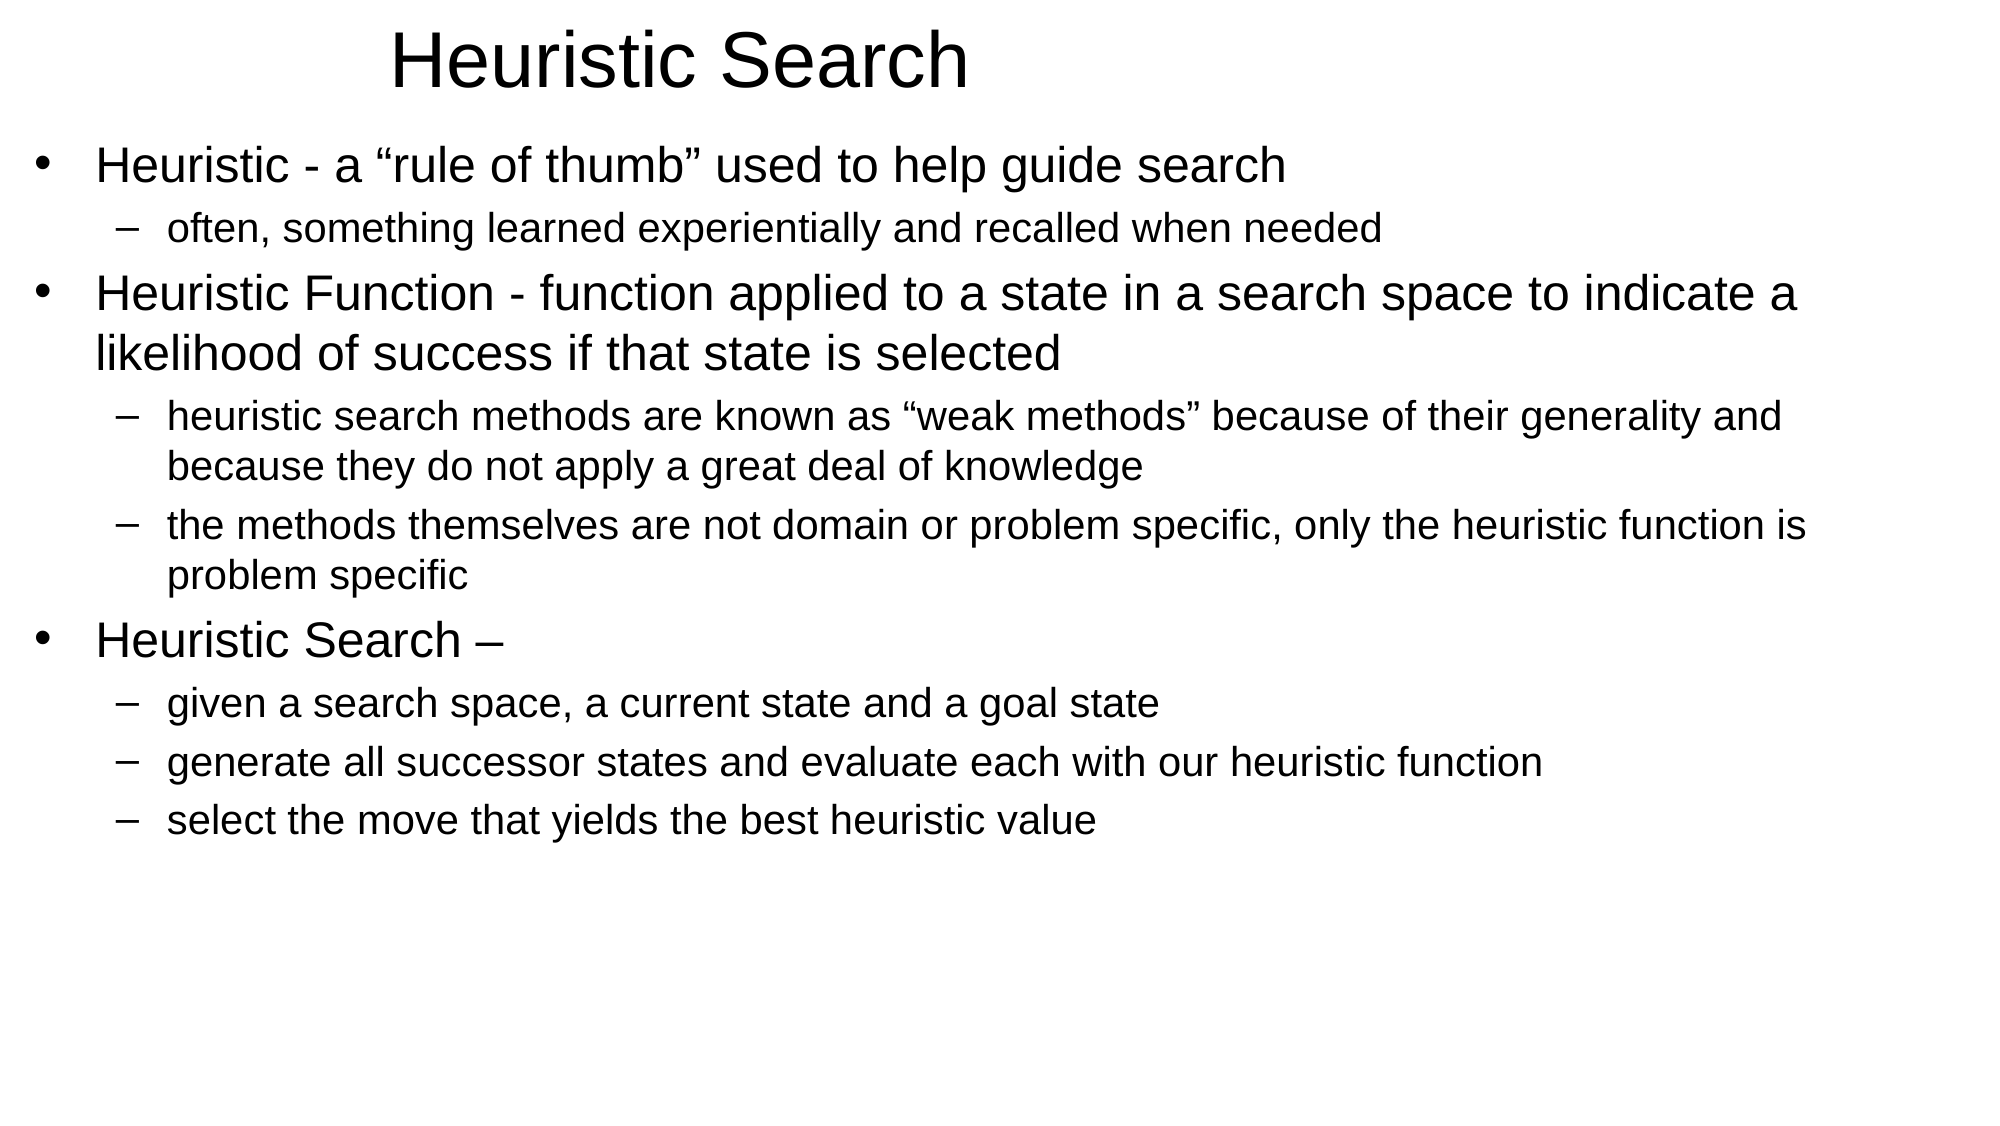

# Heuristic Search
Heuristic - a “rule of thumb” used to help guide search
often, something learned experientially and recalled when needed
Heuristic Function - function applied to a state in a search space to indicate a      likelihood of success if that state is selected
heuristic search methods are known as “weak methods” because of their generality and         because they do not apply a great deal of knowledge
the methods themselves are not domain or problem specific, only the heuristic function is      problem specific
Heuristic Search –
given a search space, a current state and a goal state
generate all successor states and evaluate each with our heuristic function
select the move that yields the best heuristic value